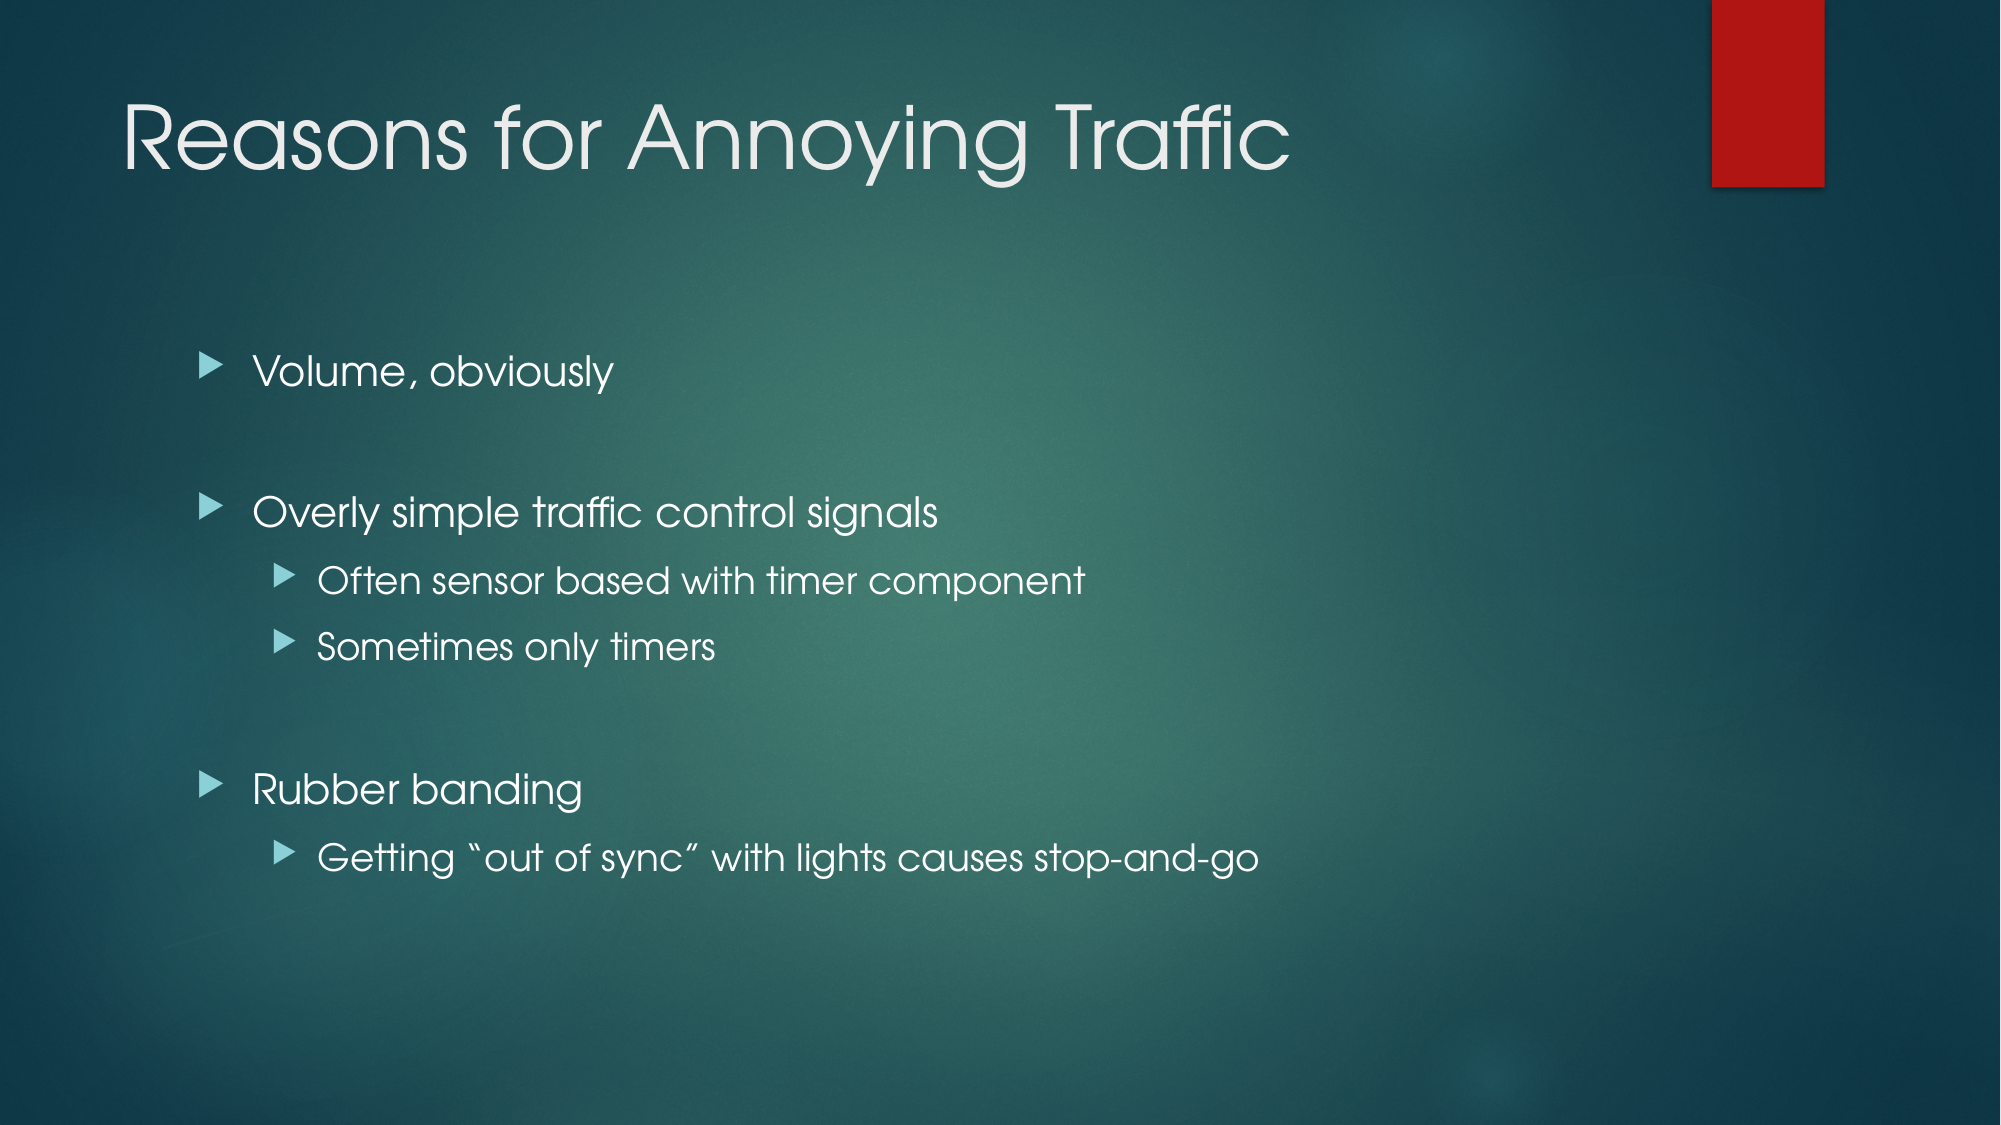

# Reasons for Annoying Traffic
Volume, obviously

Overly simple traffic control signals
Often sensor based with timer component
Sometimes only timers

Rubber banding
Getting “out of sync” with lights causes stop-and-go